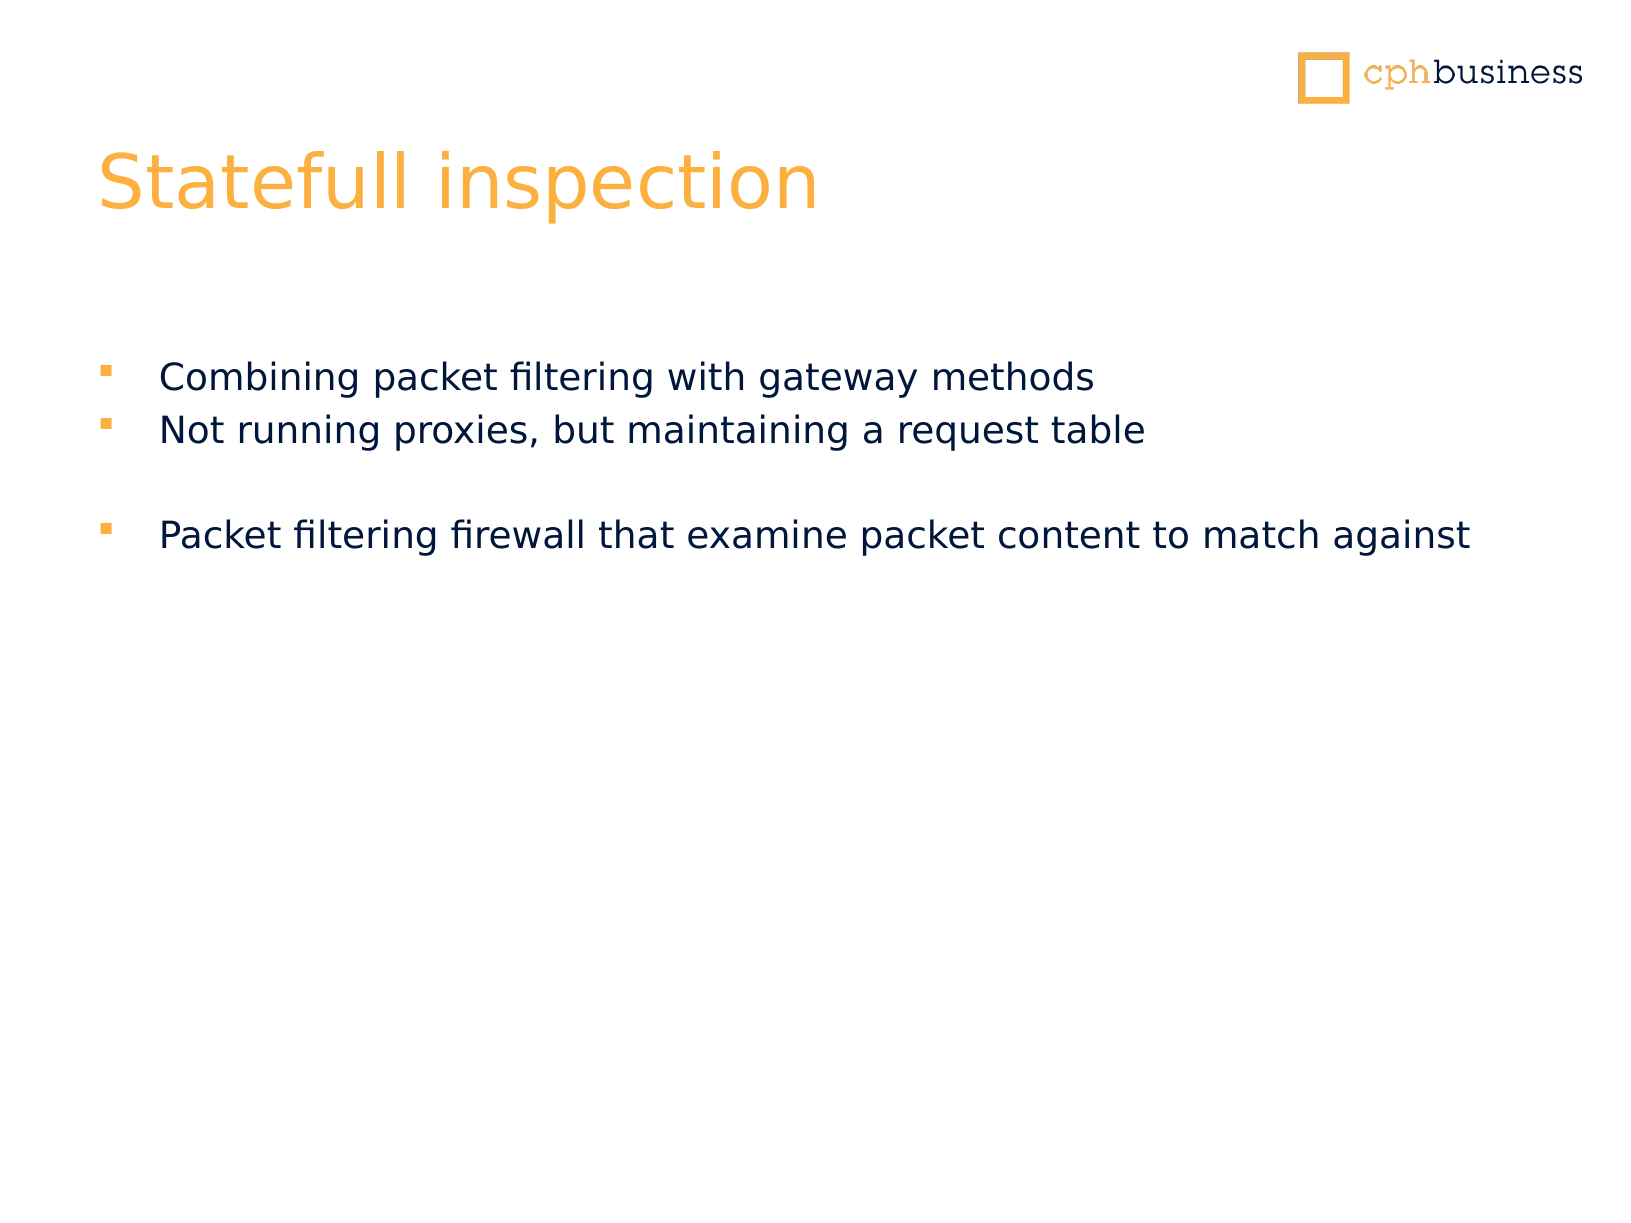

# Statefull inspection
Combining packet filtering with gateway methods
Not running proxies, but maintaining a request table

Packet filtering firewall that examine packet content to match against